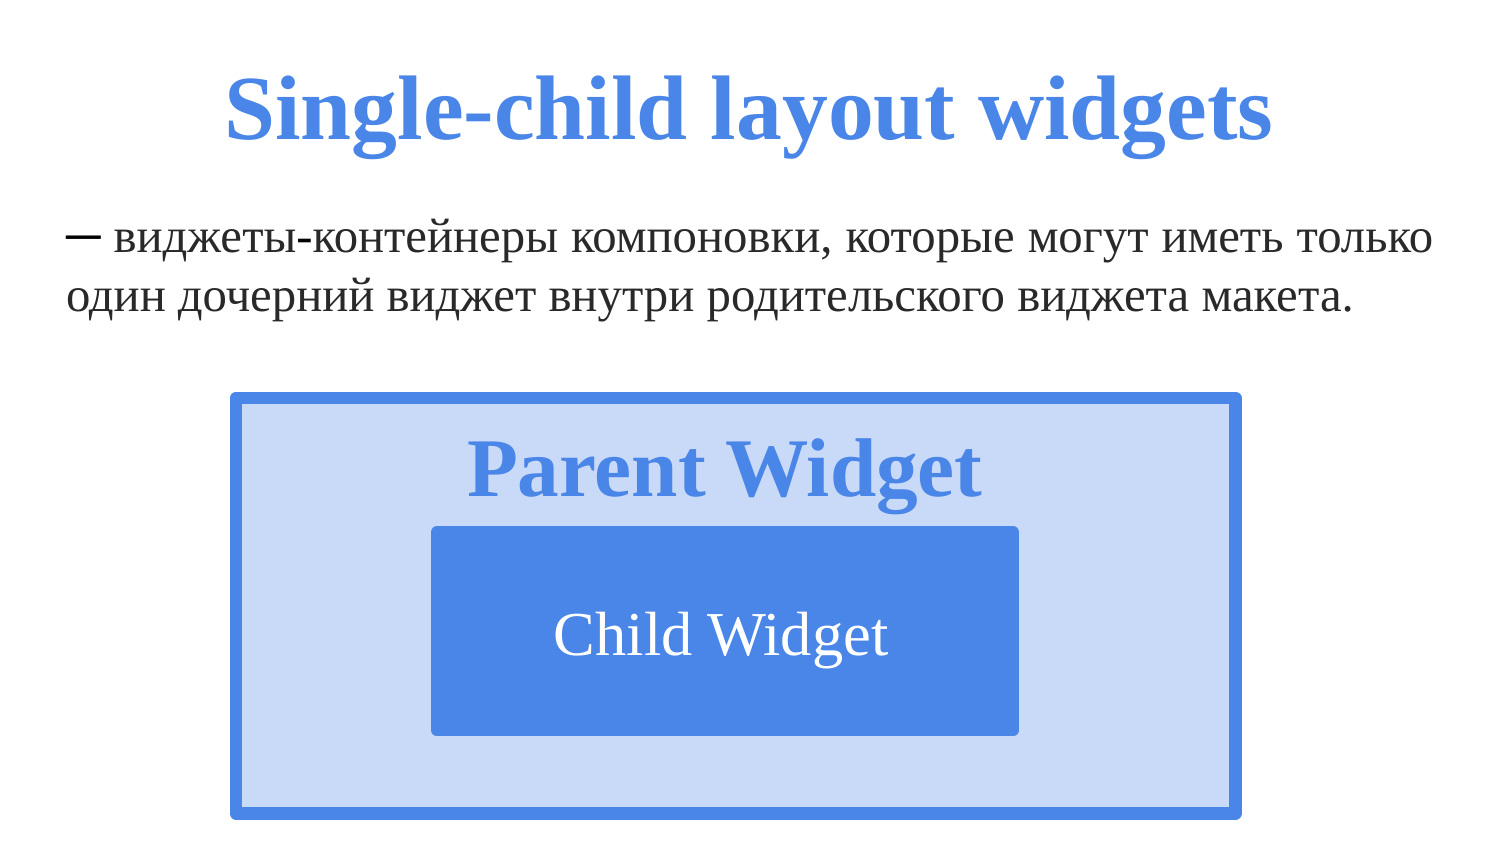

# Single-child layout widgets
─ виджеты-контейнеры компоновки, которые могут иметь только один дочерний виджет внутри родительского виджета макета.

Parent Widget

Child Widget